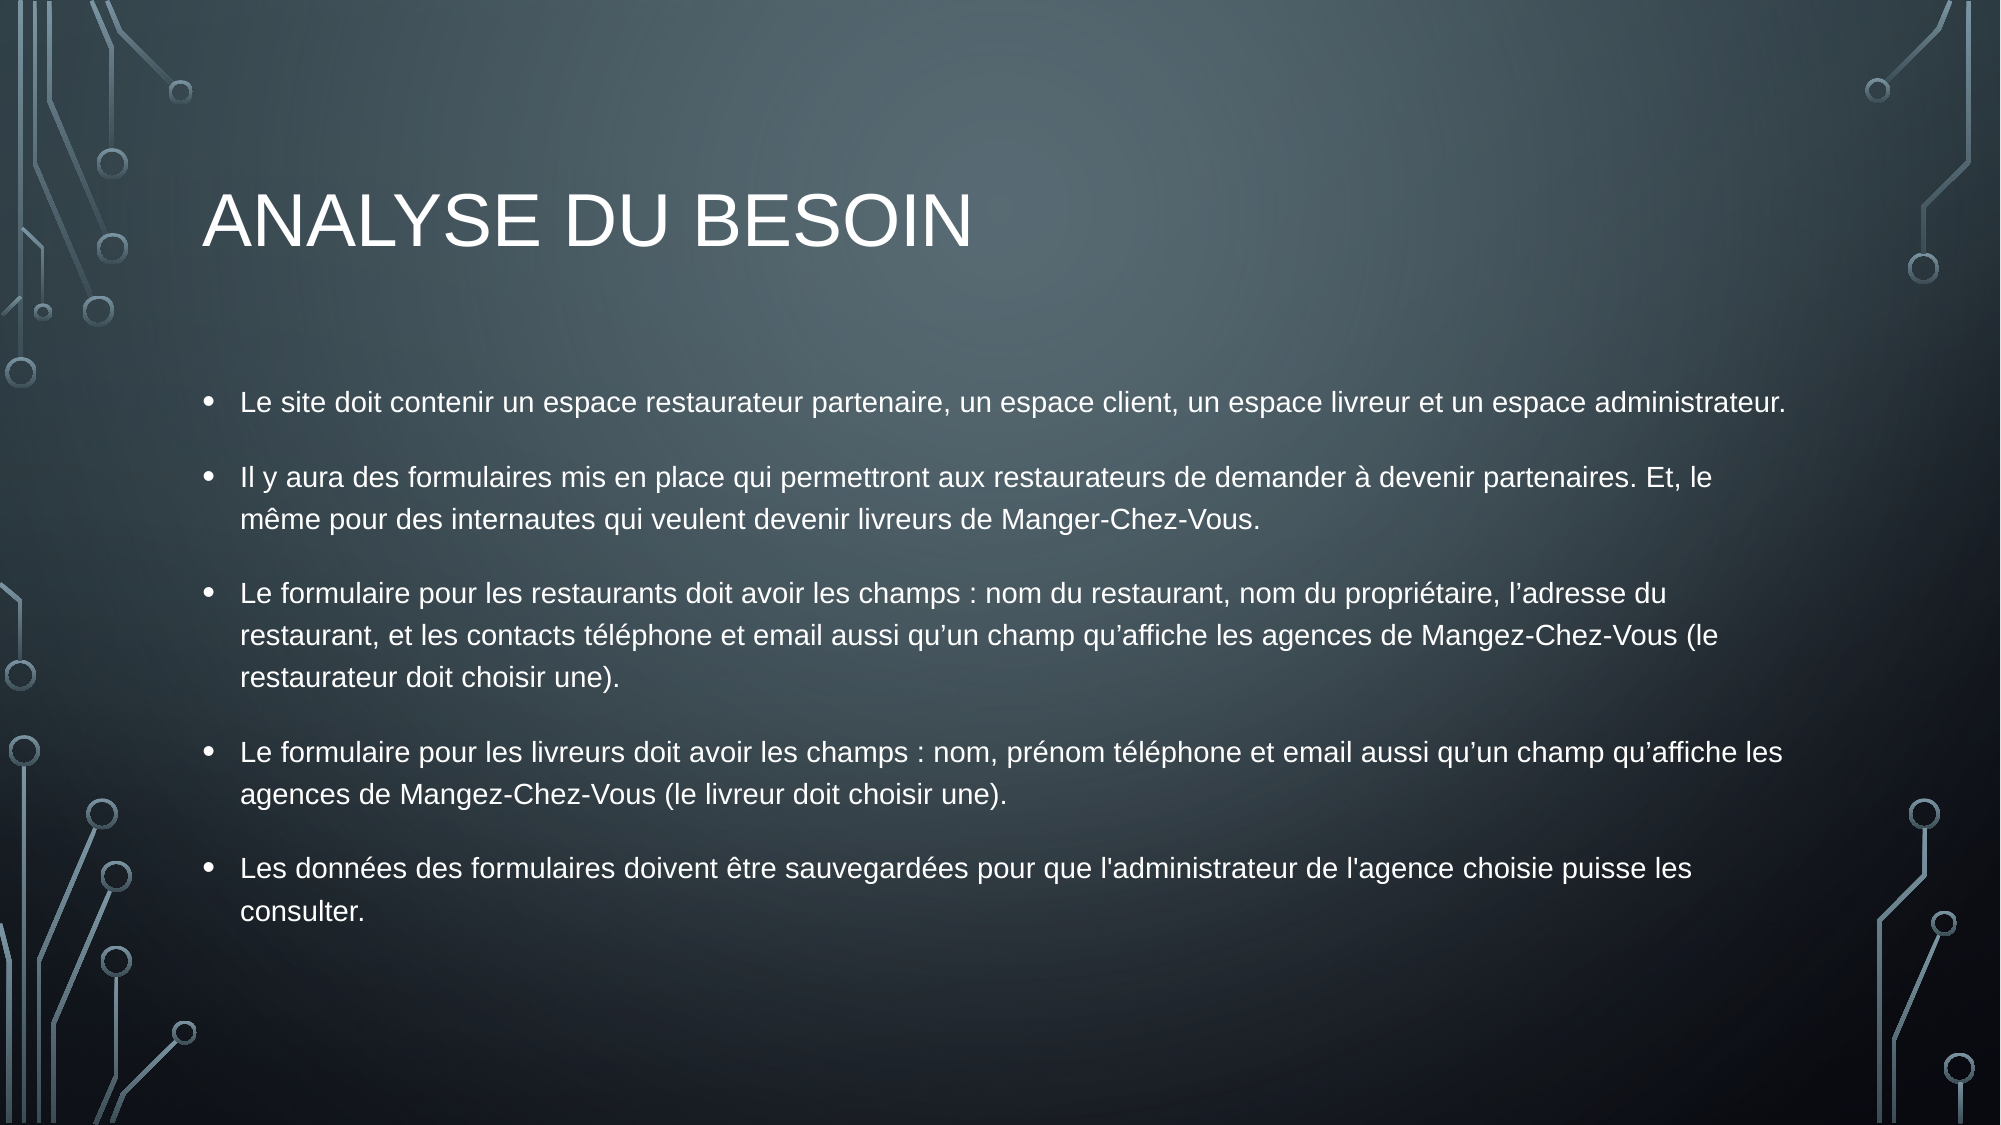

# Analyse du besoin
Le site doit contenir un espace restaurateur partenaire, un espace client, un espace livreur et un espace administrateur.
Il y aura des formulaires mis en place qui permettront aux restaurateurs de demander à devenir partenaires. Et, le même pour des internautes qui veulent devenir livreurs de Manger-Chez-Vous.
Le formulaire pour les restaurants doit avoir les champs : nom du restaurant, nom du propriétaire, l’adresse du restaurant, et les contacts téléphone et email aussi qu’un champ qu’affiche les agences de Mangez-Chez-Vous (le restaurateur doit choisir une).
Le formulaire pour les livreurs doit avoir les champs : nom, prénom téléphone et email aussi qu’un champ qu’affiche les agences de Mangez-Chez-Vous (le livreur doit choisir une).
Les données des formulaires doivent être sauvegardées pour que l'administrateur de l'agence choisie puisse les consulter.